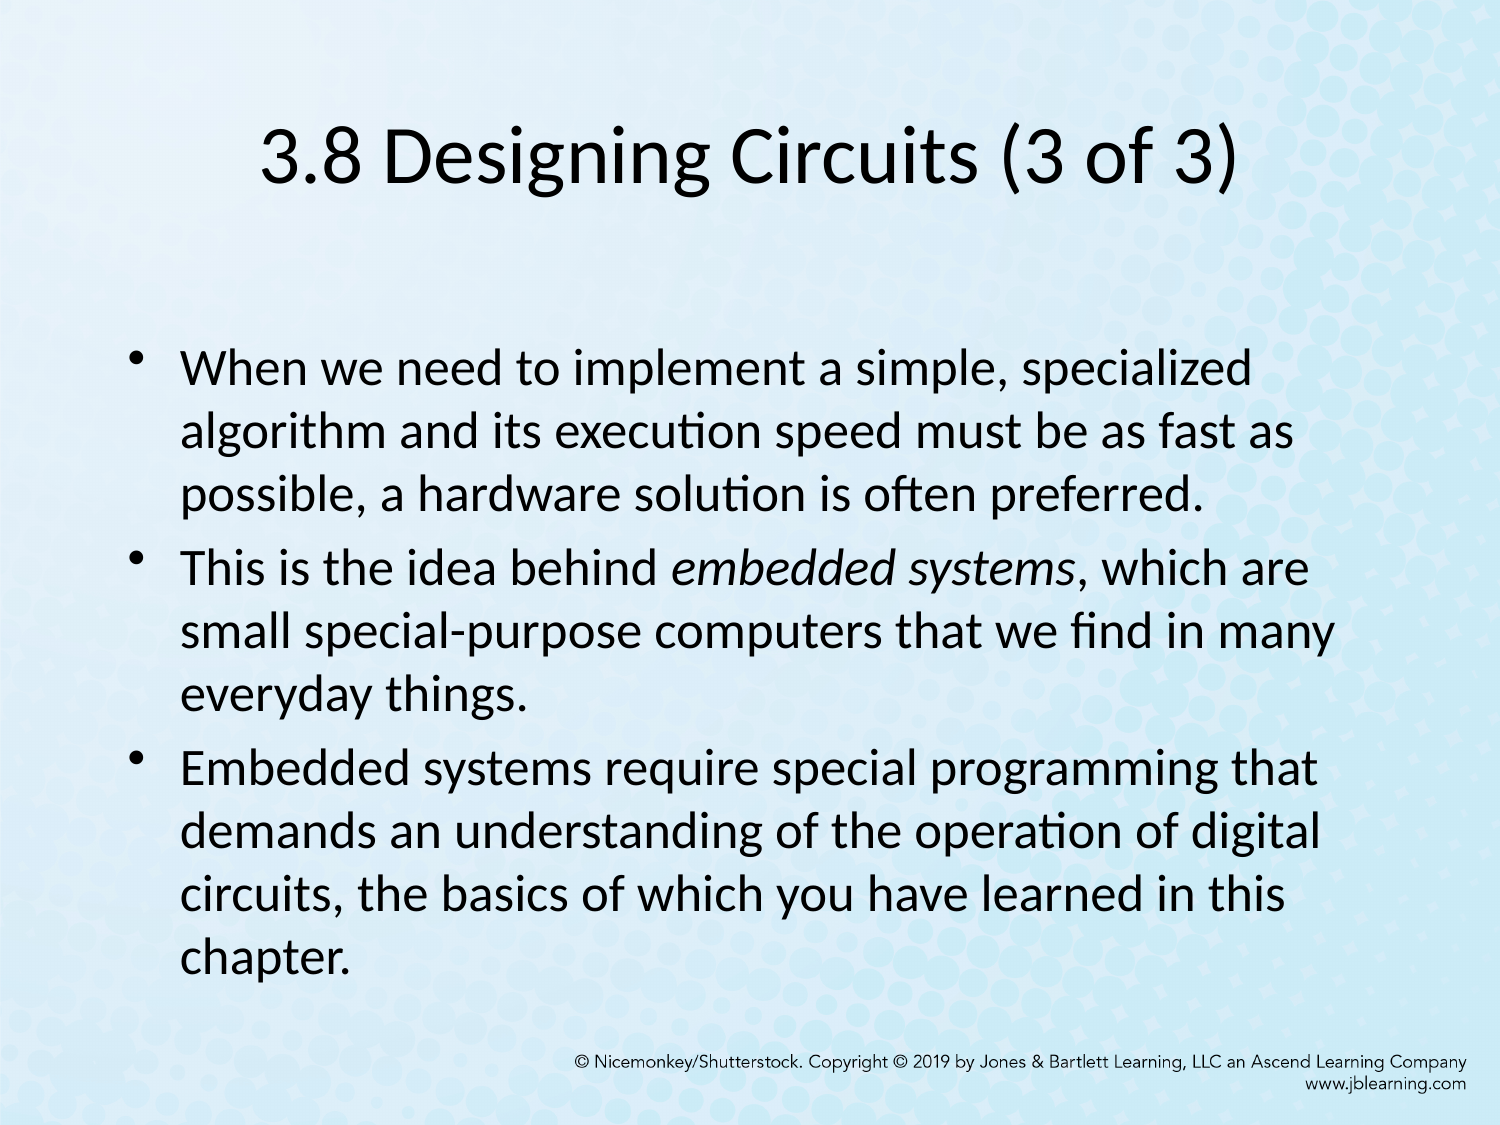

# 3.8 Designing Circuits (3 of 3)
When we need to implement a simple, specialized algorithm and its execution speed must be as fast as possible, a hardware solution is often preferred.
This is the idea behind embedded systems, which are small special-purpose computers that we find in many everyday things.
Embedded systems require special programming that demands an understanding of the operation of digital circuits, the basics of which you have learned in this chapter.